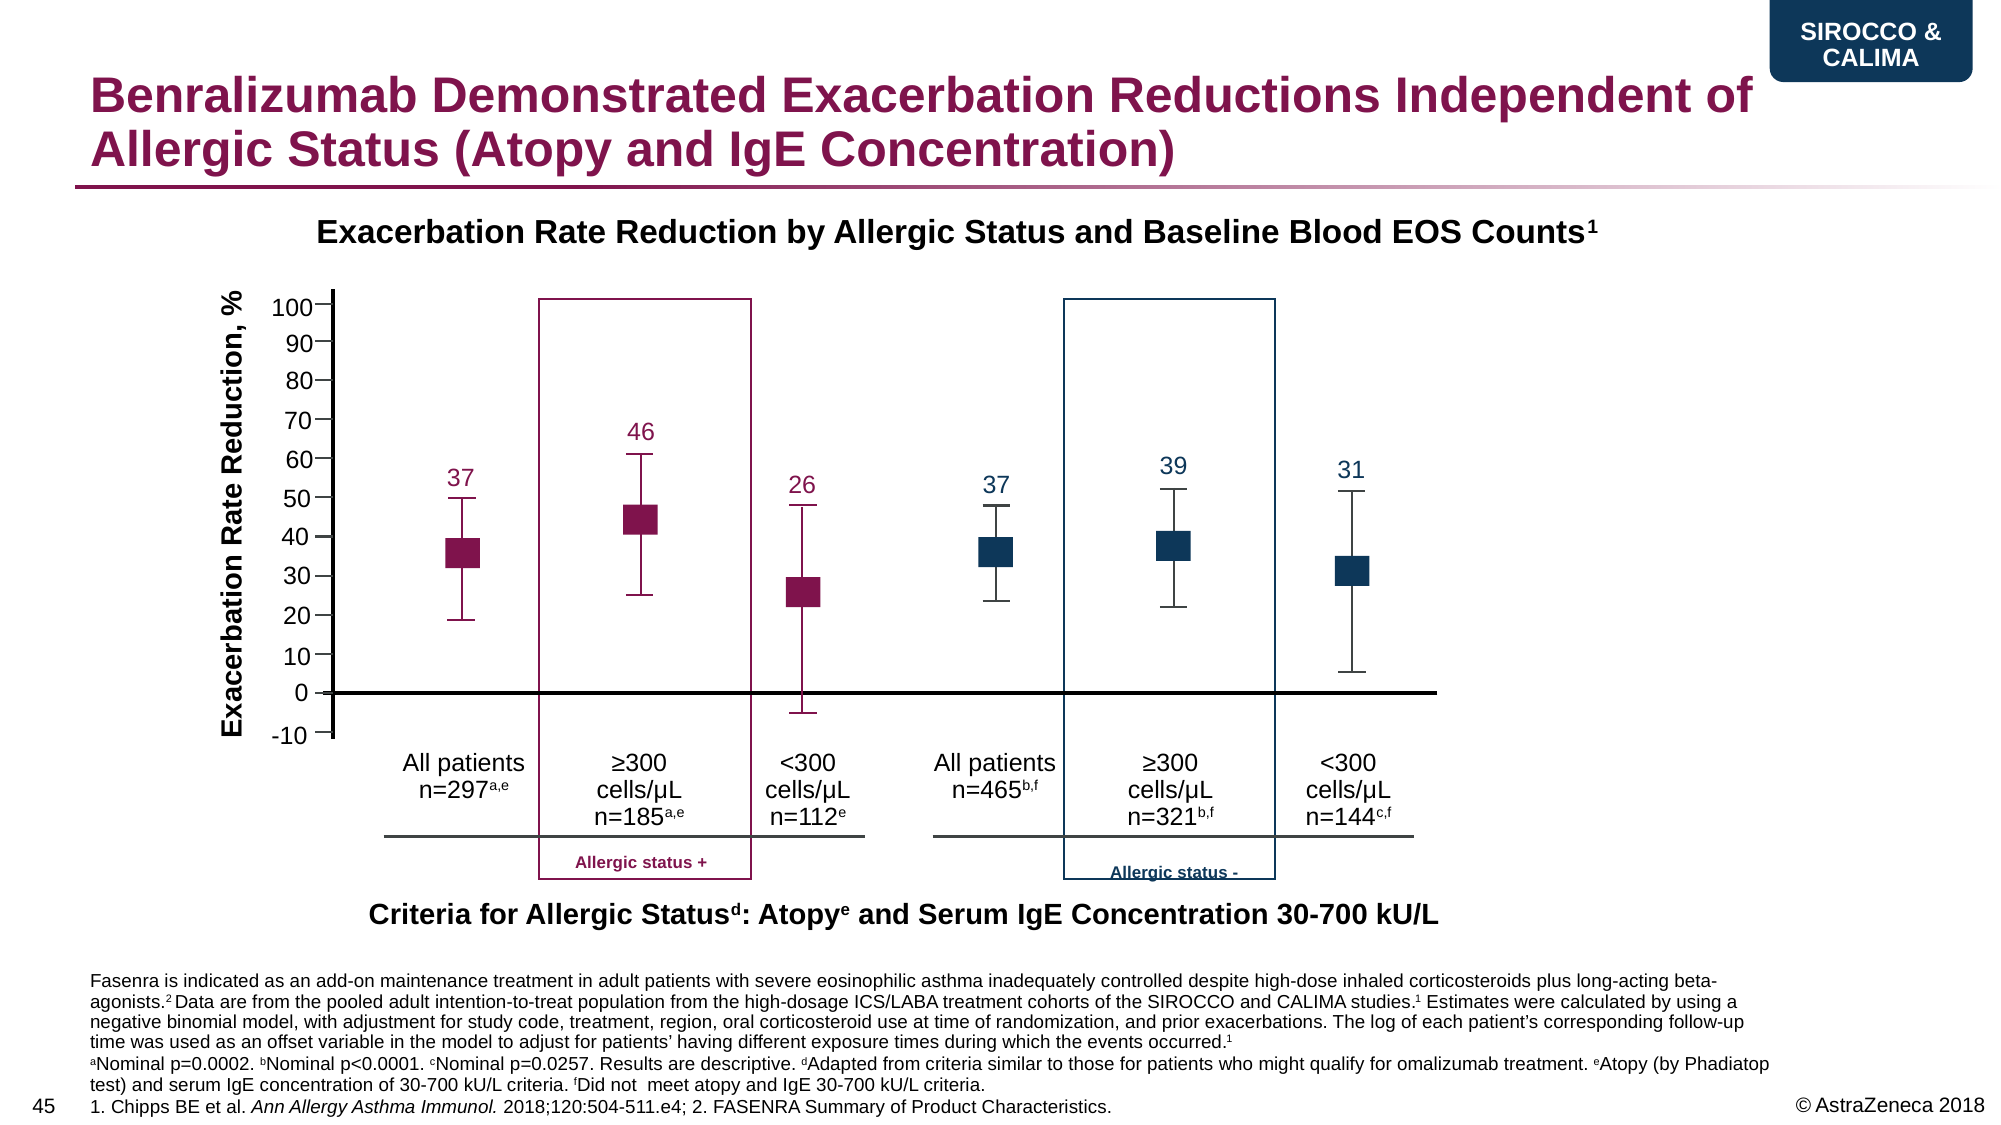

SIROCCO & CALIMA
SIROCCO & CALIMA
# Benralizumab Demonstrated Exacerbation Reductions Independent of Allergic Status (Atopy and IgE Concentration)
Exacerbation Rate Reduction by Allergic Status and Baseline Blood EOS Counts1
90
80
70
60
50
Exacerbation Rate Reduction, %
40
30
20
10
0
≥300
cells/μL
n=185a,e
All patients
n=297a,e
≥300
cells/μL
n=321b,f
All patients
n=465b,f
<300
cells/μL
n=144c,f
Allergic status +
Allergic status -
Criteria for Allergic Statusd: Atopye and Serum IgE Concentration 30-700 kU/L
<300
cells/μL
n=112e

100
-10
46
39
31
37
26
37
Fasenra is indicated as an add-on maintenance treatment in adult patients with severe eosinophilic asthma inadequately controlled despite high-dose inhaled corticosteroids plus long-acting beta-agonists.2 Data are from the pooled adult intention-to-treat population from the high-dosage ICS/LABA treatment cohorts of the SIROCCO and CALIMA studies.1 Estimates were calculated by using a negative binomial model, with adjustment for study code, treatment, region, oral corticosteroid use at time of randomization, and prior exacerbations. The log of each patient’s corresponding follow-up time was used as an offset variable in the model to adjust for patients’ having different exposure times during which the events occurred.1
aNominal p=0.0002. bNominal p<0.0001. cNominal p=0.0257. Results are descriptive. dAdapted from criteria similar to those for patients who might qualify for omalizumab treatment. eAtopy (by Phadiatop test) and serum IgE concentration of 30-700 kU/L criteria. fDid not  meet atopy and IgE 30-700 kU/L criteria.
1. Chipps BE et al. Ann Allergy Asthma Immunol. 2018;120:504-511.e4; 2. FASENRA Summary of Product Characteristics.
45